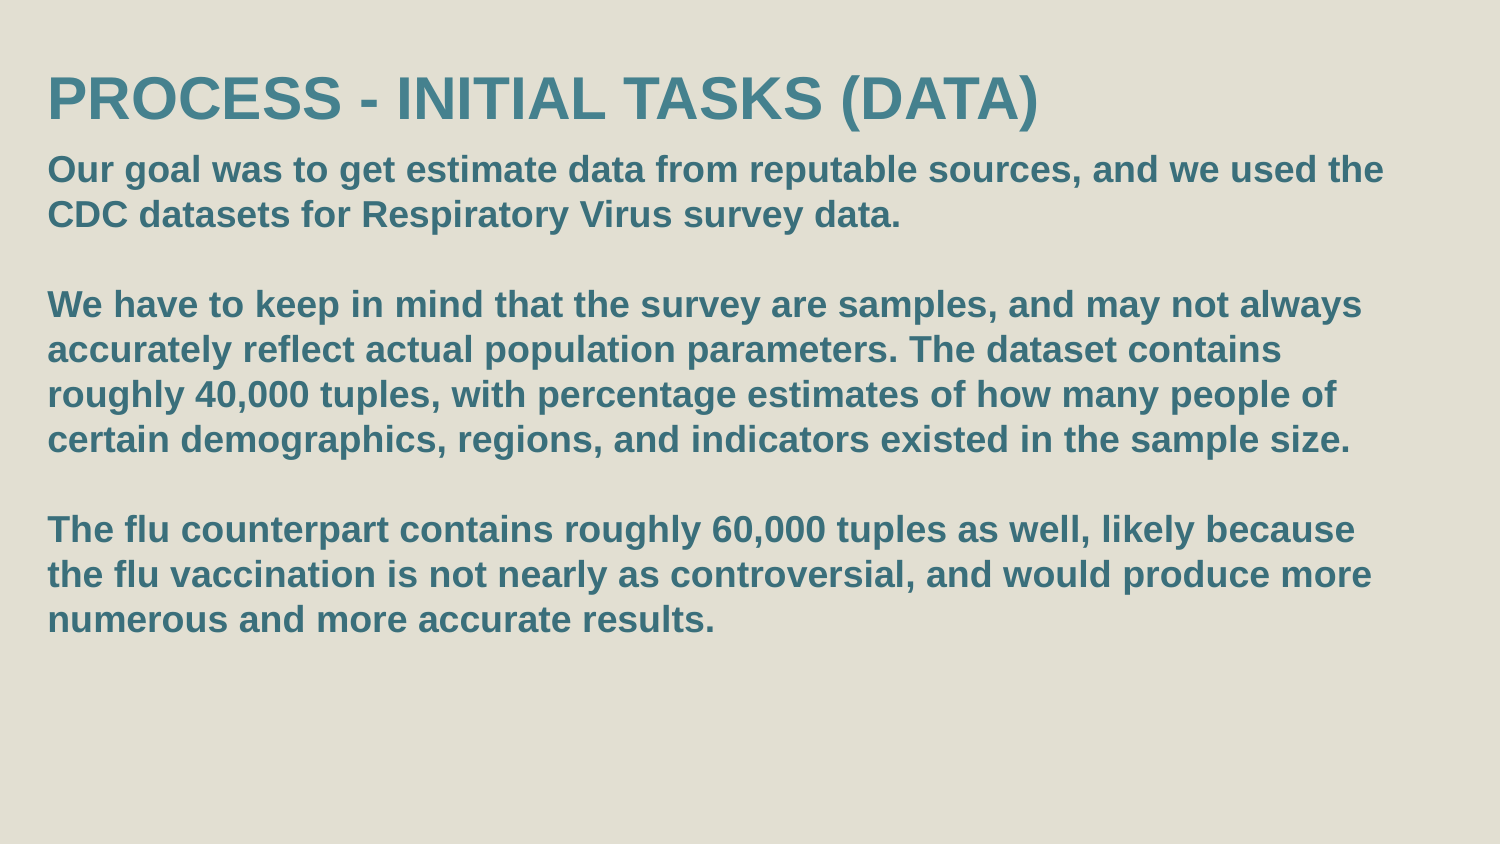

PROCESS - INITIAL TASKS (DATA)

Our goal was to get estimate data from reputable sources, and we used the CDC datasets for Respiratory Virus survey data.

We have to keep in mind that the survey are samples, and may not always accurately reflect actual population parameters. The dataset contains roughly 40,000 tuples, with percentage estimates of how many people of certain demographics, regions, and indicators existed in the sample size.

The flu counterpart contains roughly 60,000 tuples as well, likely because the flu vaccination is not nearly as controversial, and would produce more numerous and more accurate results.